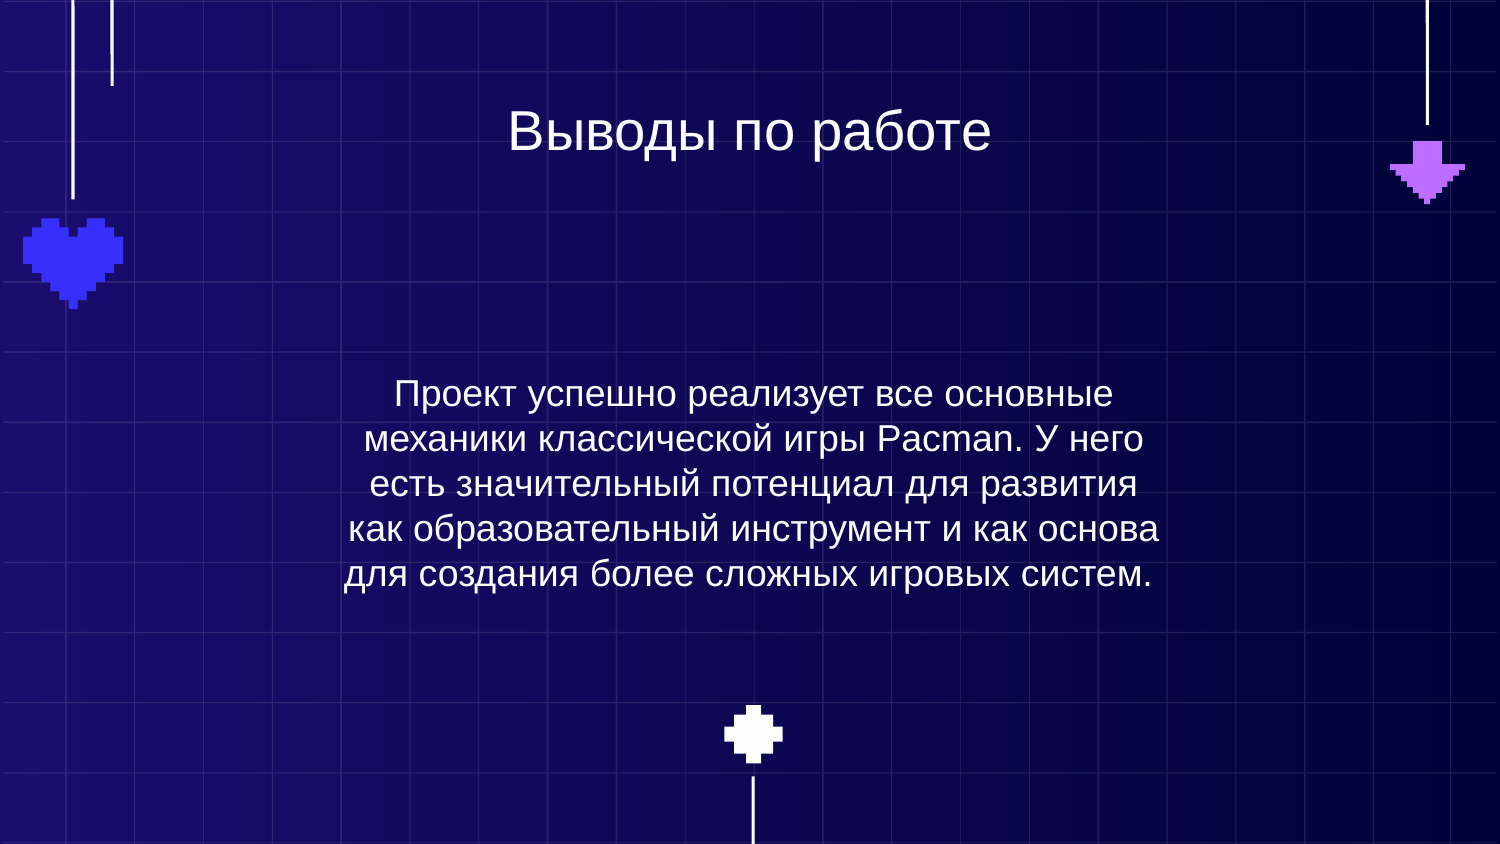

# Выводы по работе
Проект успешно реализует все основные механики классической игры Pacman. У него есть значительный потенциал для развития как образовательный инструмент и как основа для создания более сложных игровых систем.